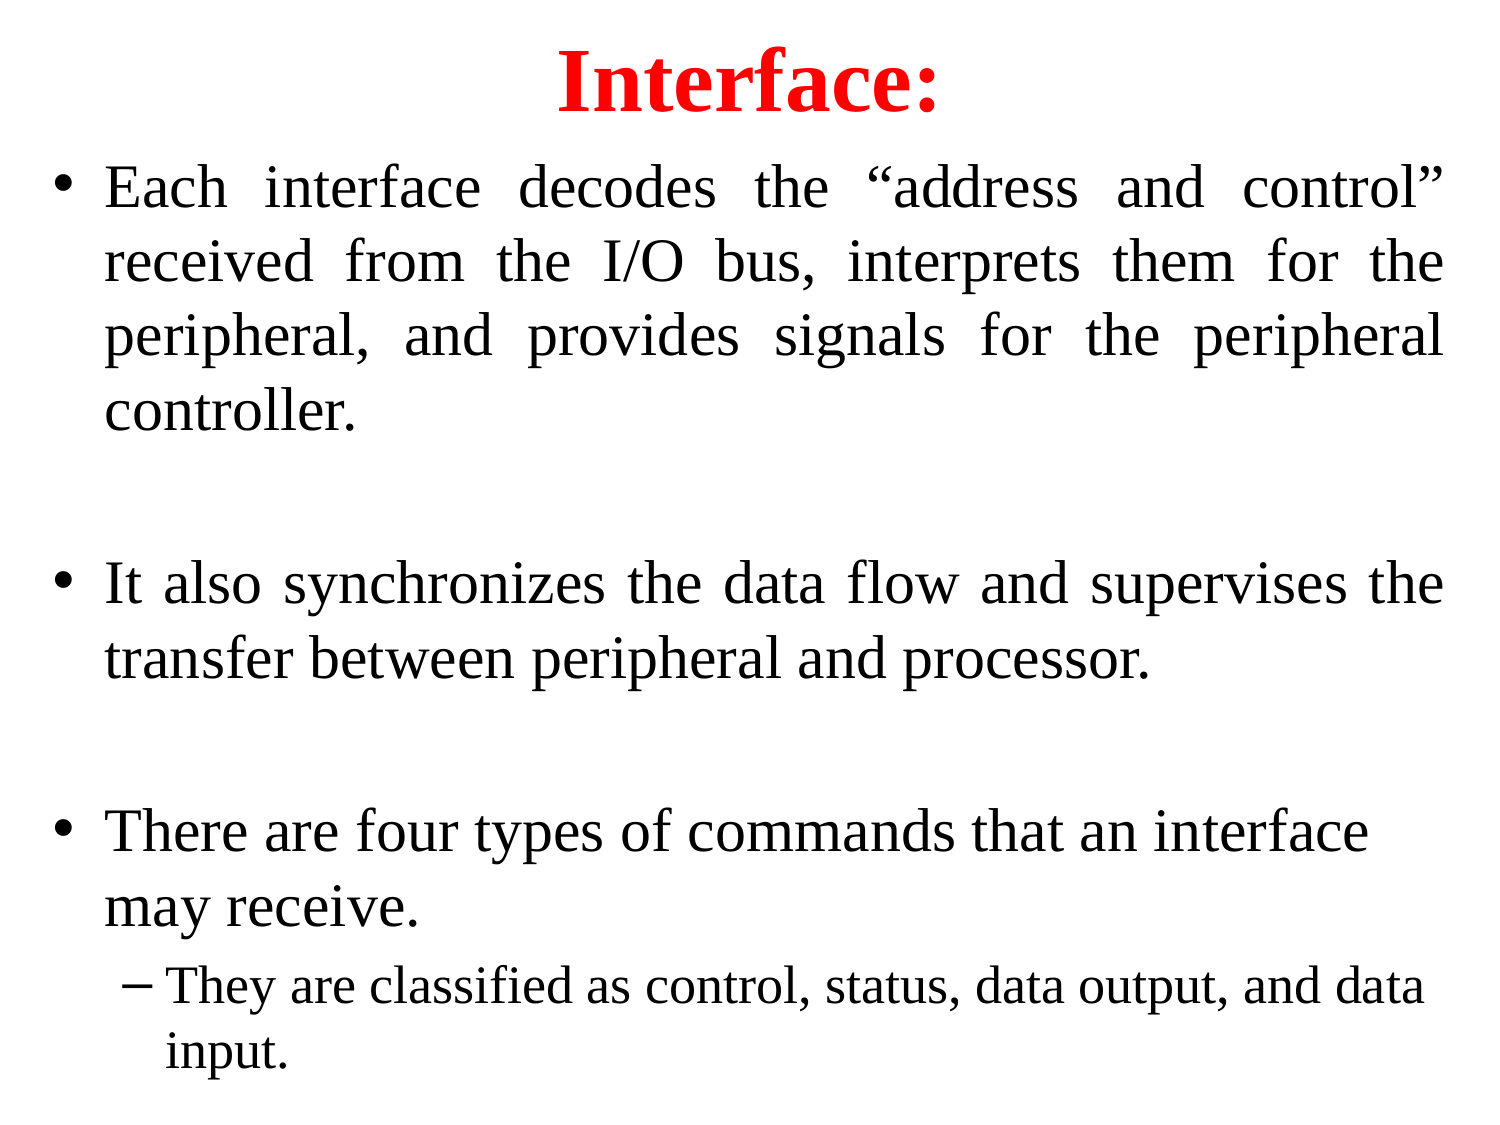

# Interface:
Each interface decodes the “address and control” received from the I/O bus, interprets them for the peripheral, and provides signals for the peripheral controller.

It also synchronizes the data flow and supervises the transfer between peripheral and processor.

There are four types of commands that an interface may receive.
They are classified as control, status, data output, and data input.